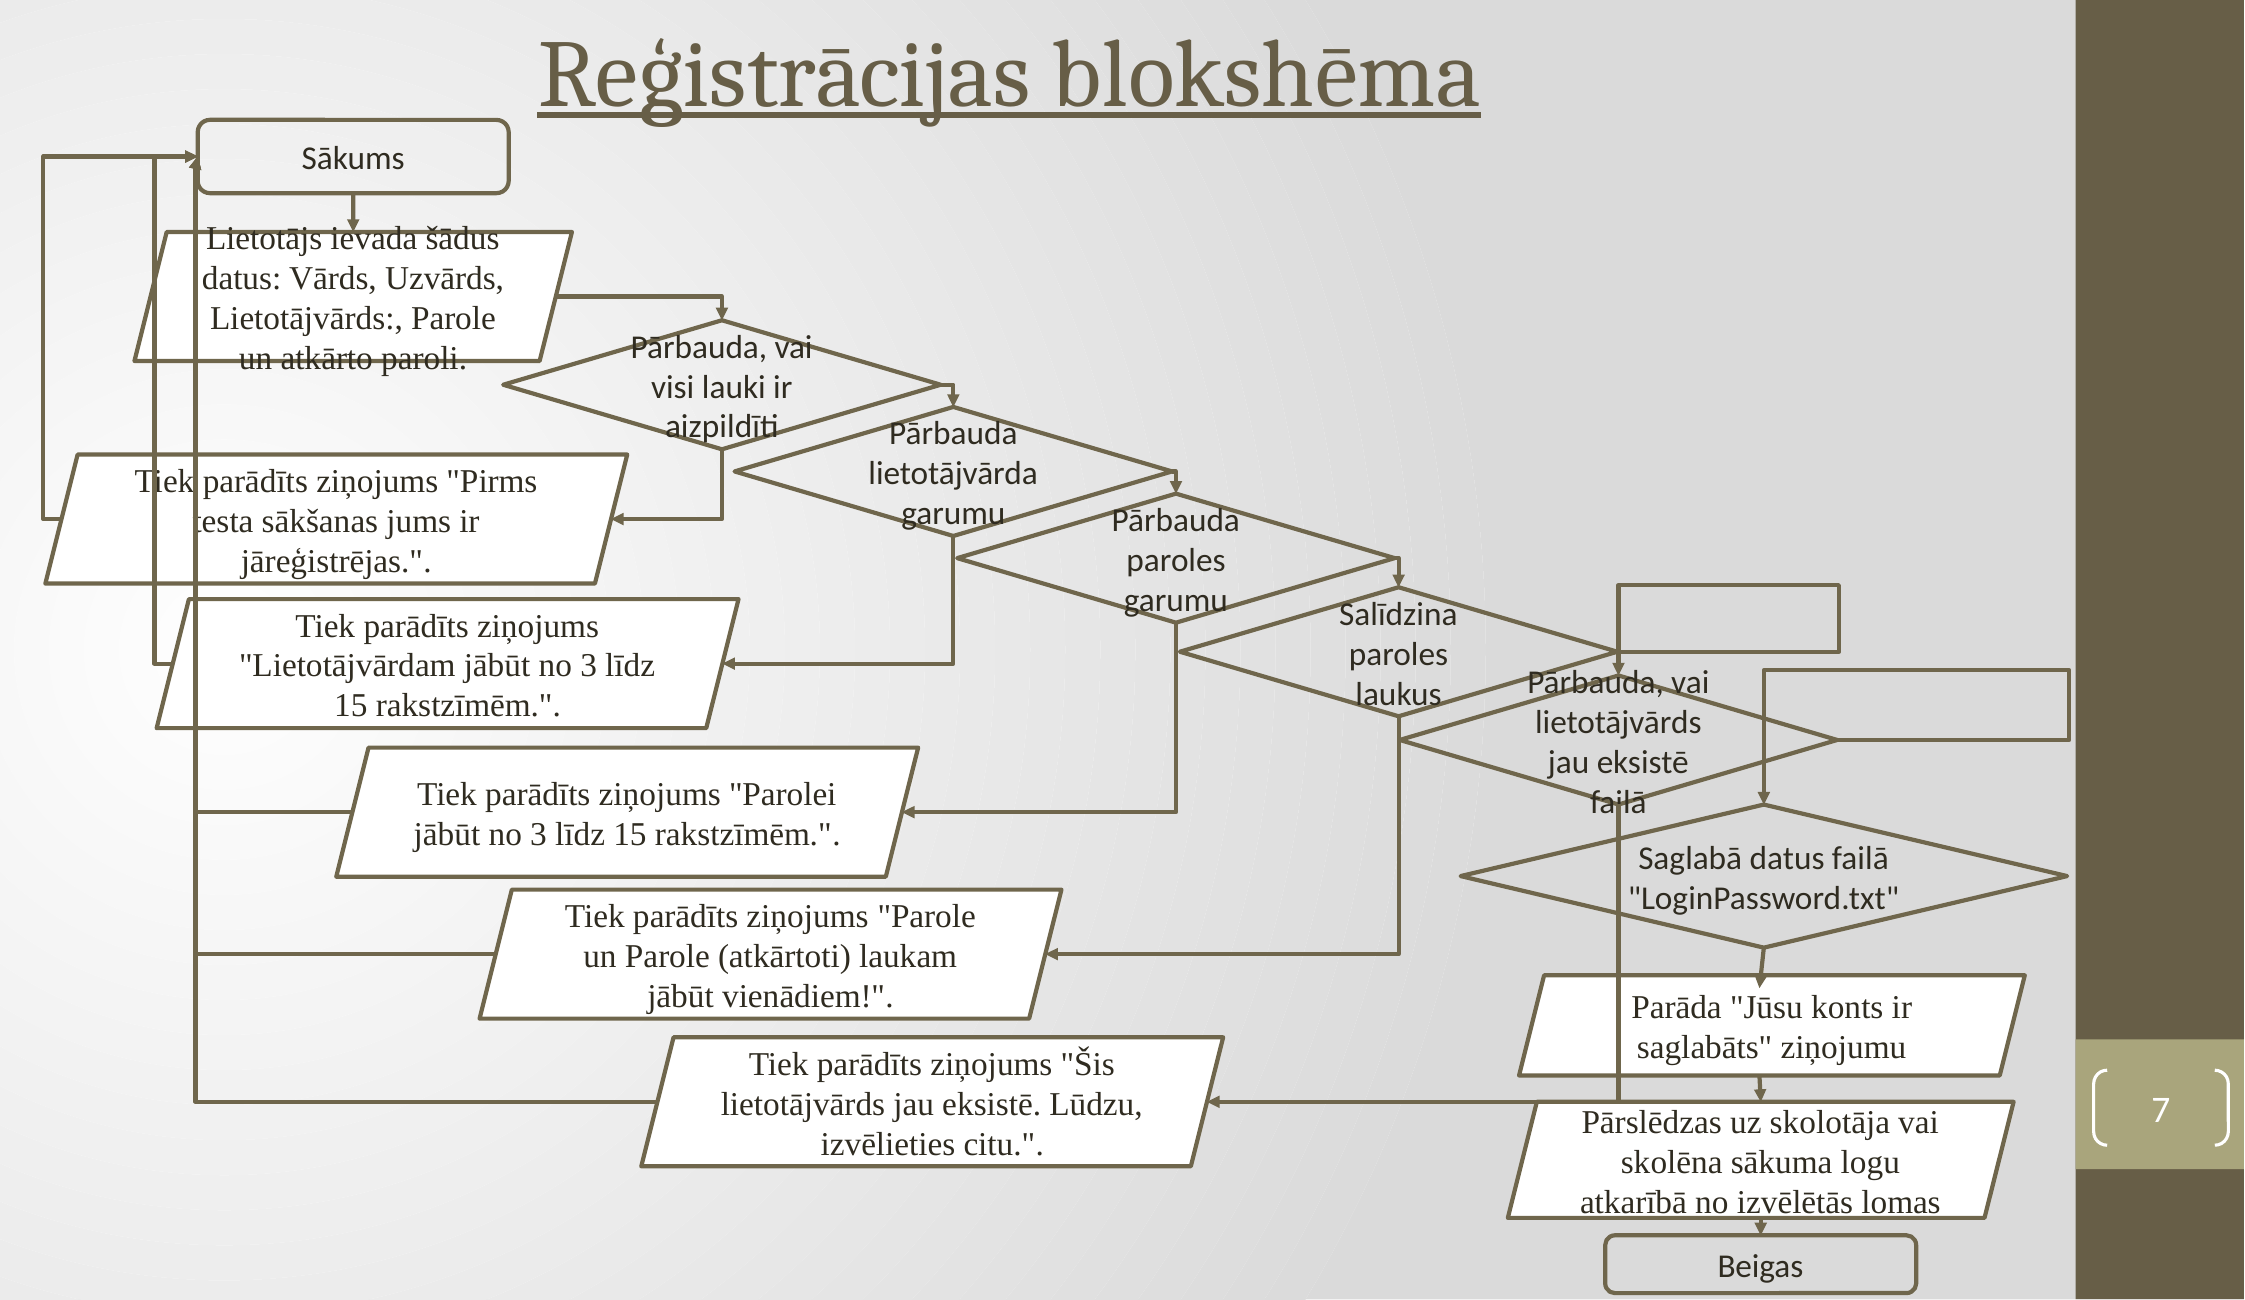

# Reģistrācijas blokshēma
Sākums
Lietotājs ievada šādus datus: Vārds, Uzvārds, Lietotājvārds:, Parole un atkārto paroli.
Pārbauda, vai visi lauki ir aizpildīti
Pārbauda lietotājvārda garumu
Tiek parādīts ziņojums "Pirms testa sākšanas jums ir jāreģistrējas.".
Pārbauda paroles garumu
Salīdzina paroles laukus
Tiek parādīts ziņojums "Lietotājvārdam jābūt no 3 līdz 15 rakstzīmēm.".
Pārbauda, vai lietotājvārds jau eksistē failā
Tiek parādīts ziņojums "Parolei jābūt no 3 līdz 15 rakstzīmēm.".
Saglabā datus failā "LoginPassword.txt"
Tiek parādīts ziņojums "Parole un Parole (atkārtoti) laukam jābūt vienādiem!".
Parāda "Jūsu konts ir saglabāts" ziņojumu
Tiek parādīts ziņojums "Šis lietotājvārds jau eksistē. Lūdzu, izvēlieties citu.".
7
Pārslēdzas uz skolotāja vai skolēna sākuma logu atkarībā no izvēlētās lomas
Beigas